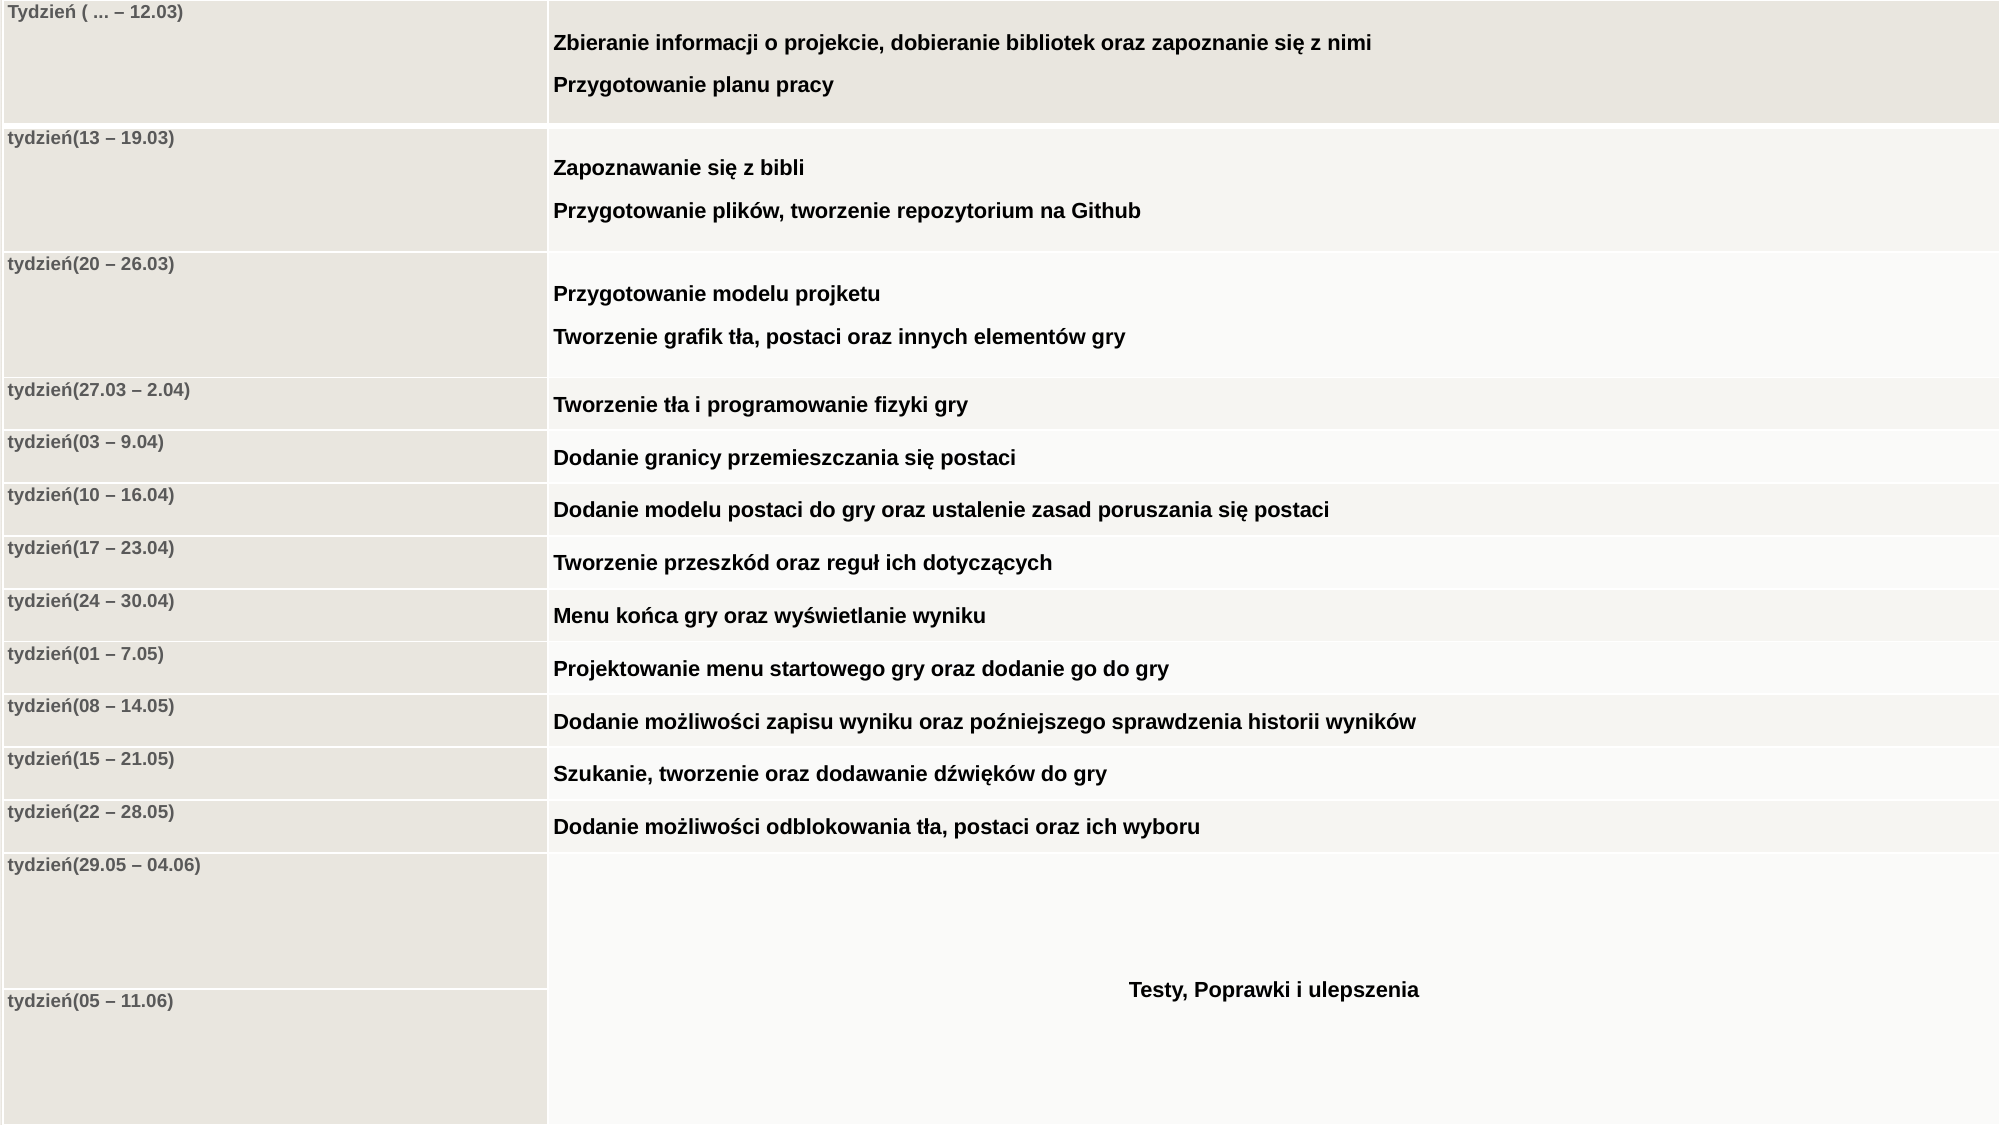

| Tydzień ( ... – 12.03) | Zbieranie informacji o projekcie, dobieranie bibliotek oraz zapoznanie się z nimi Przygotowanie planu pracy |
| --- | --- |
| tydzień(13 – 19.03) | Zapoznawanie się z bibli Przygotowanie plików, tworzenie repozytorium na Github |
| tydzień(20 – 26.03) | Przygotowanie modelu projketu Tworzenie grafik tła, postaci oraz innych elementów gry |
| tydzień(27.03 – 2.04) | Tworzenie tła i programowanie fizyki gry |
| tydzień(03 – 9.04) | Dodanie granicy przemieszczania się postaci |
| tydzień(10 – 16.04) | Dodanie modelu postaci do gry oraz ustalenie zasad poruszania się postaci |
| tydzień(17 – 23.04) | Tworzenie przeszkód oraz reguł ich dotyczących |
| tydzień(24 – 30.04) | Menu końca gry oraz wyświetlanie wyniku |
| tydzień(01 – 7.05) | Projektowanie menu startowego gry oraz dodanie go do gry |
| tydzień(08 – 14.05) | Dodanie możliwości zapisu wyniku oraz poźniejszego sprawdzenia historii wyników |
| tydzień(15 – 21.05) | Szukanie, tworzenie oraz dodawanie dźwięków do gry |
| tydzień(22 – 28.05) | Dodanie możliwości odblokowania tła, postaci oraz ich wyboru |
| tydzień(29.05 – 04.06) | Testy, Poprawki i ulepszenia |
| tydzień(05 – 11.06) |  |
2023
Prezentacja
8